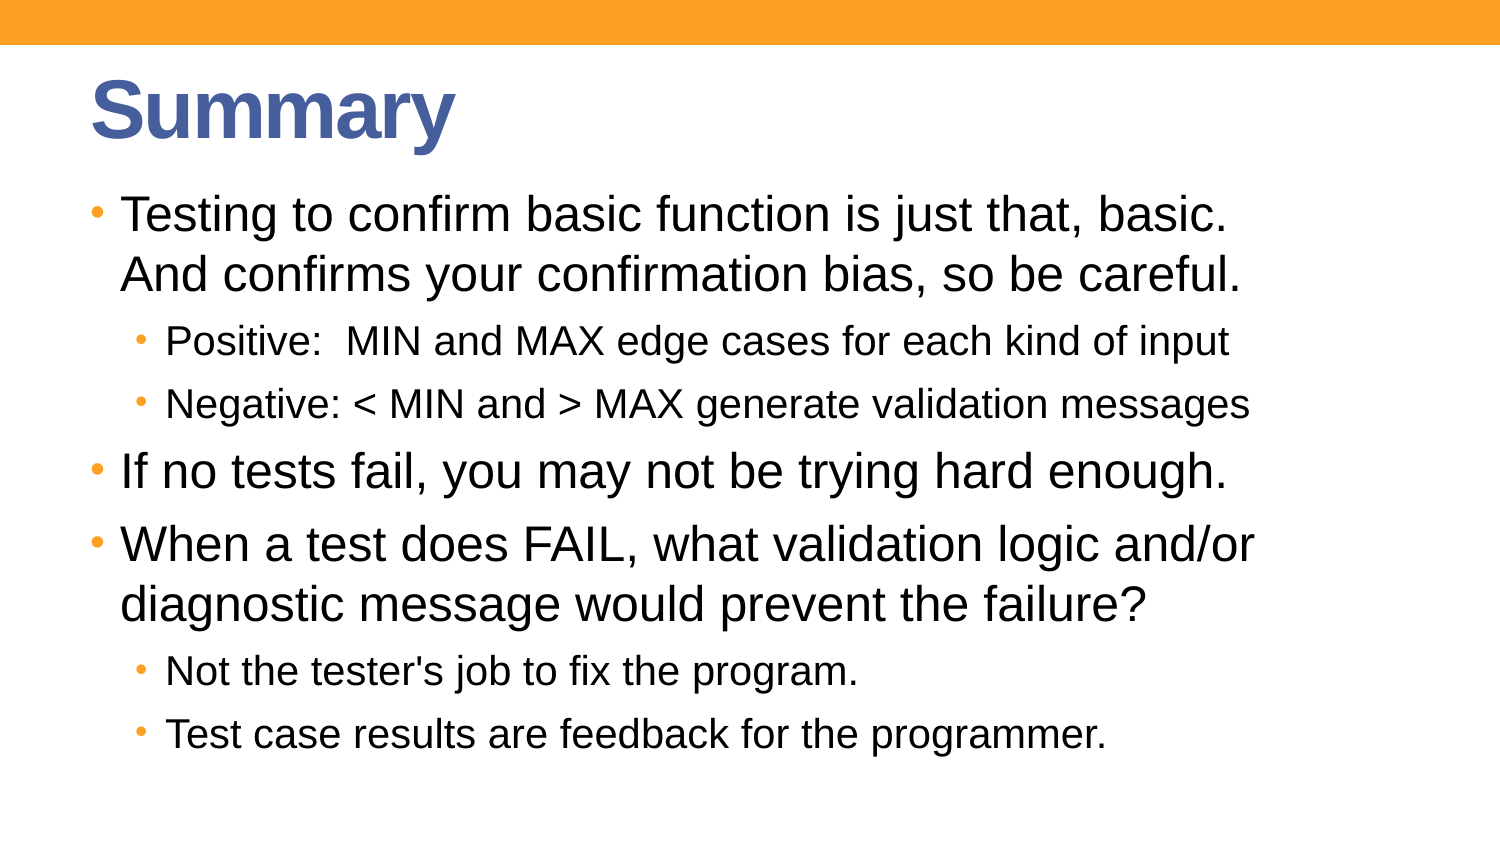

# Summary
Testing to confirm basic function is just that, basic.
And confirms your confirmation bias, so be careful.
Positive:  MIN and MAX edge cases for each kind of input
Negative: < MIN and > MAX generate validation messages
If no tests fail, you may not be trying hard enough.
When a test does FAIL, what validation logic and/or diagnostic message would prevent the failure?
Not the tester's job to fix the program.
Test case results are feedback for the programmer.